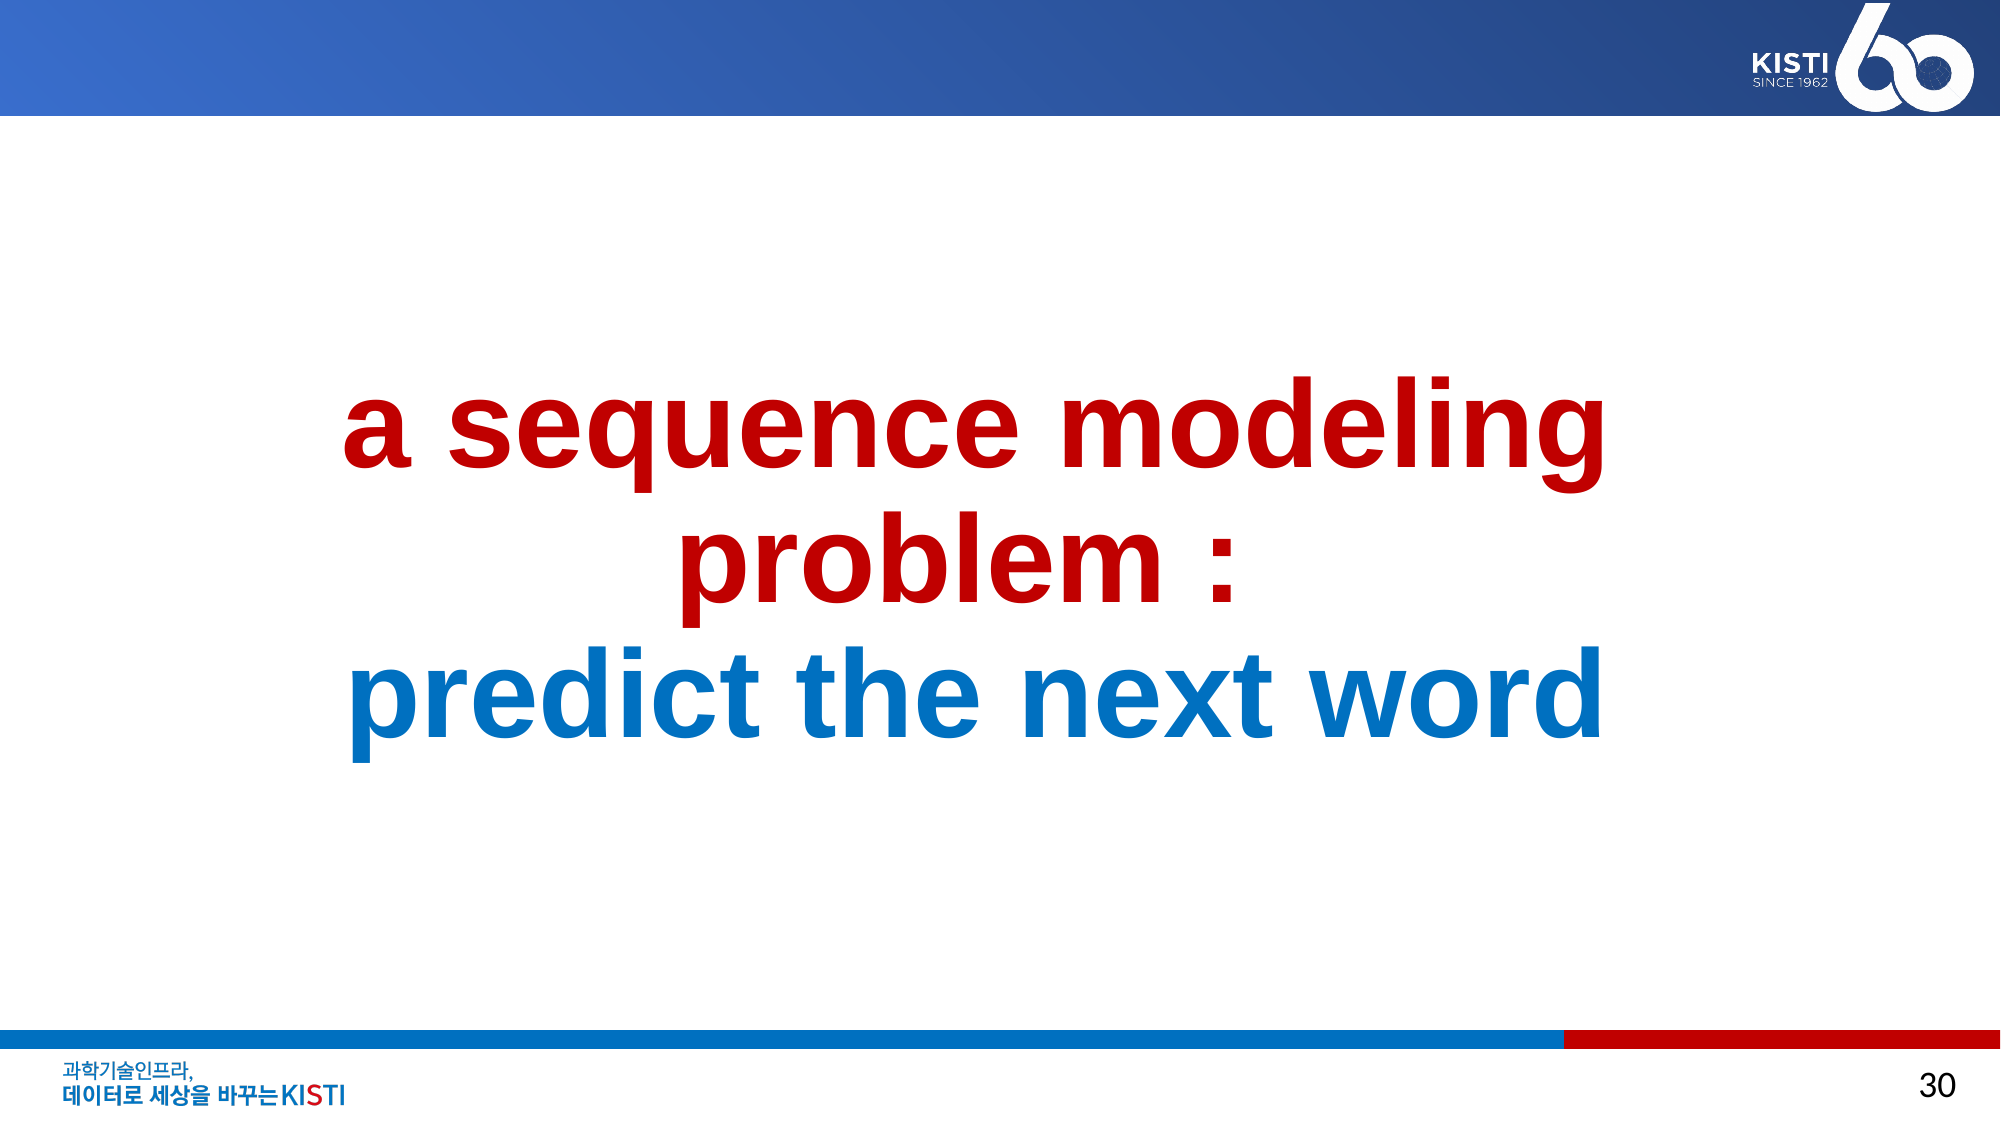

# a sequence modeling problem : predict the next word
30